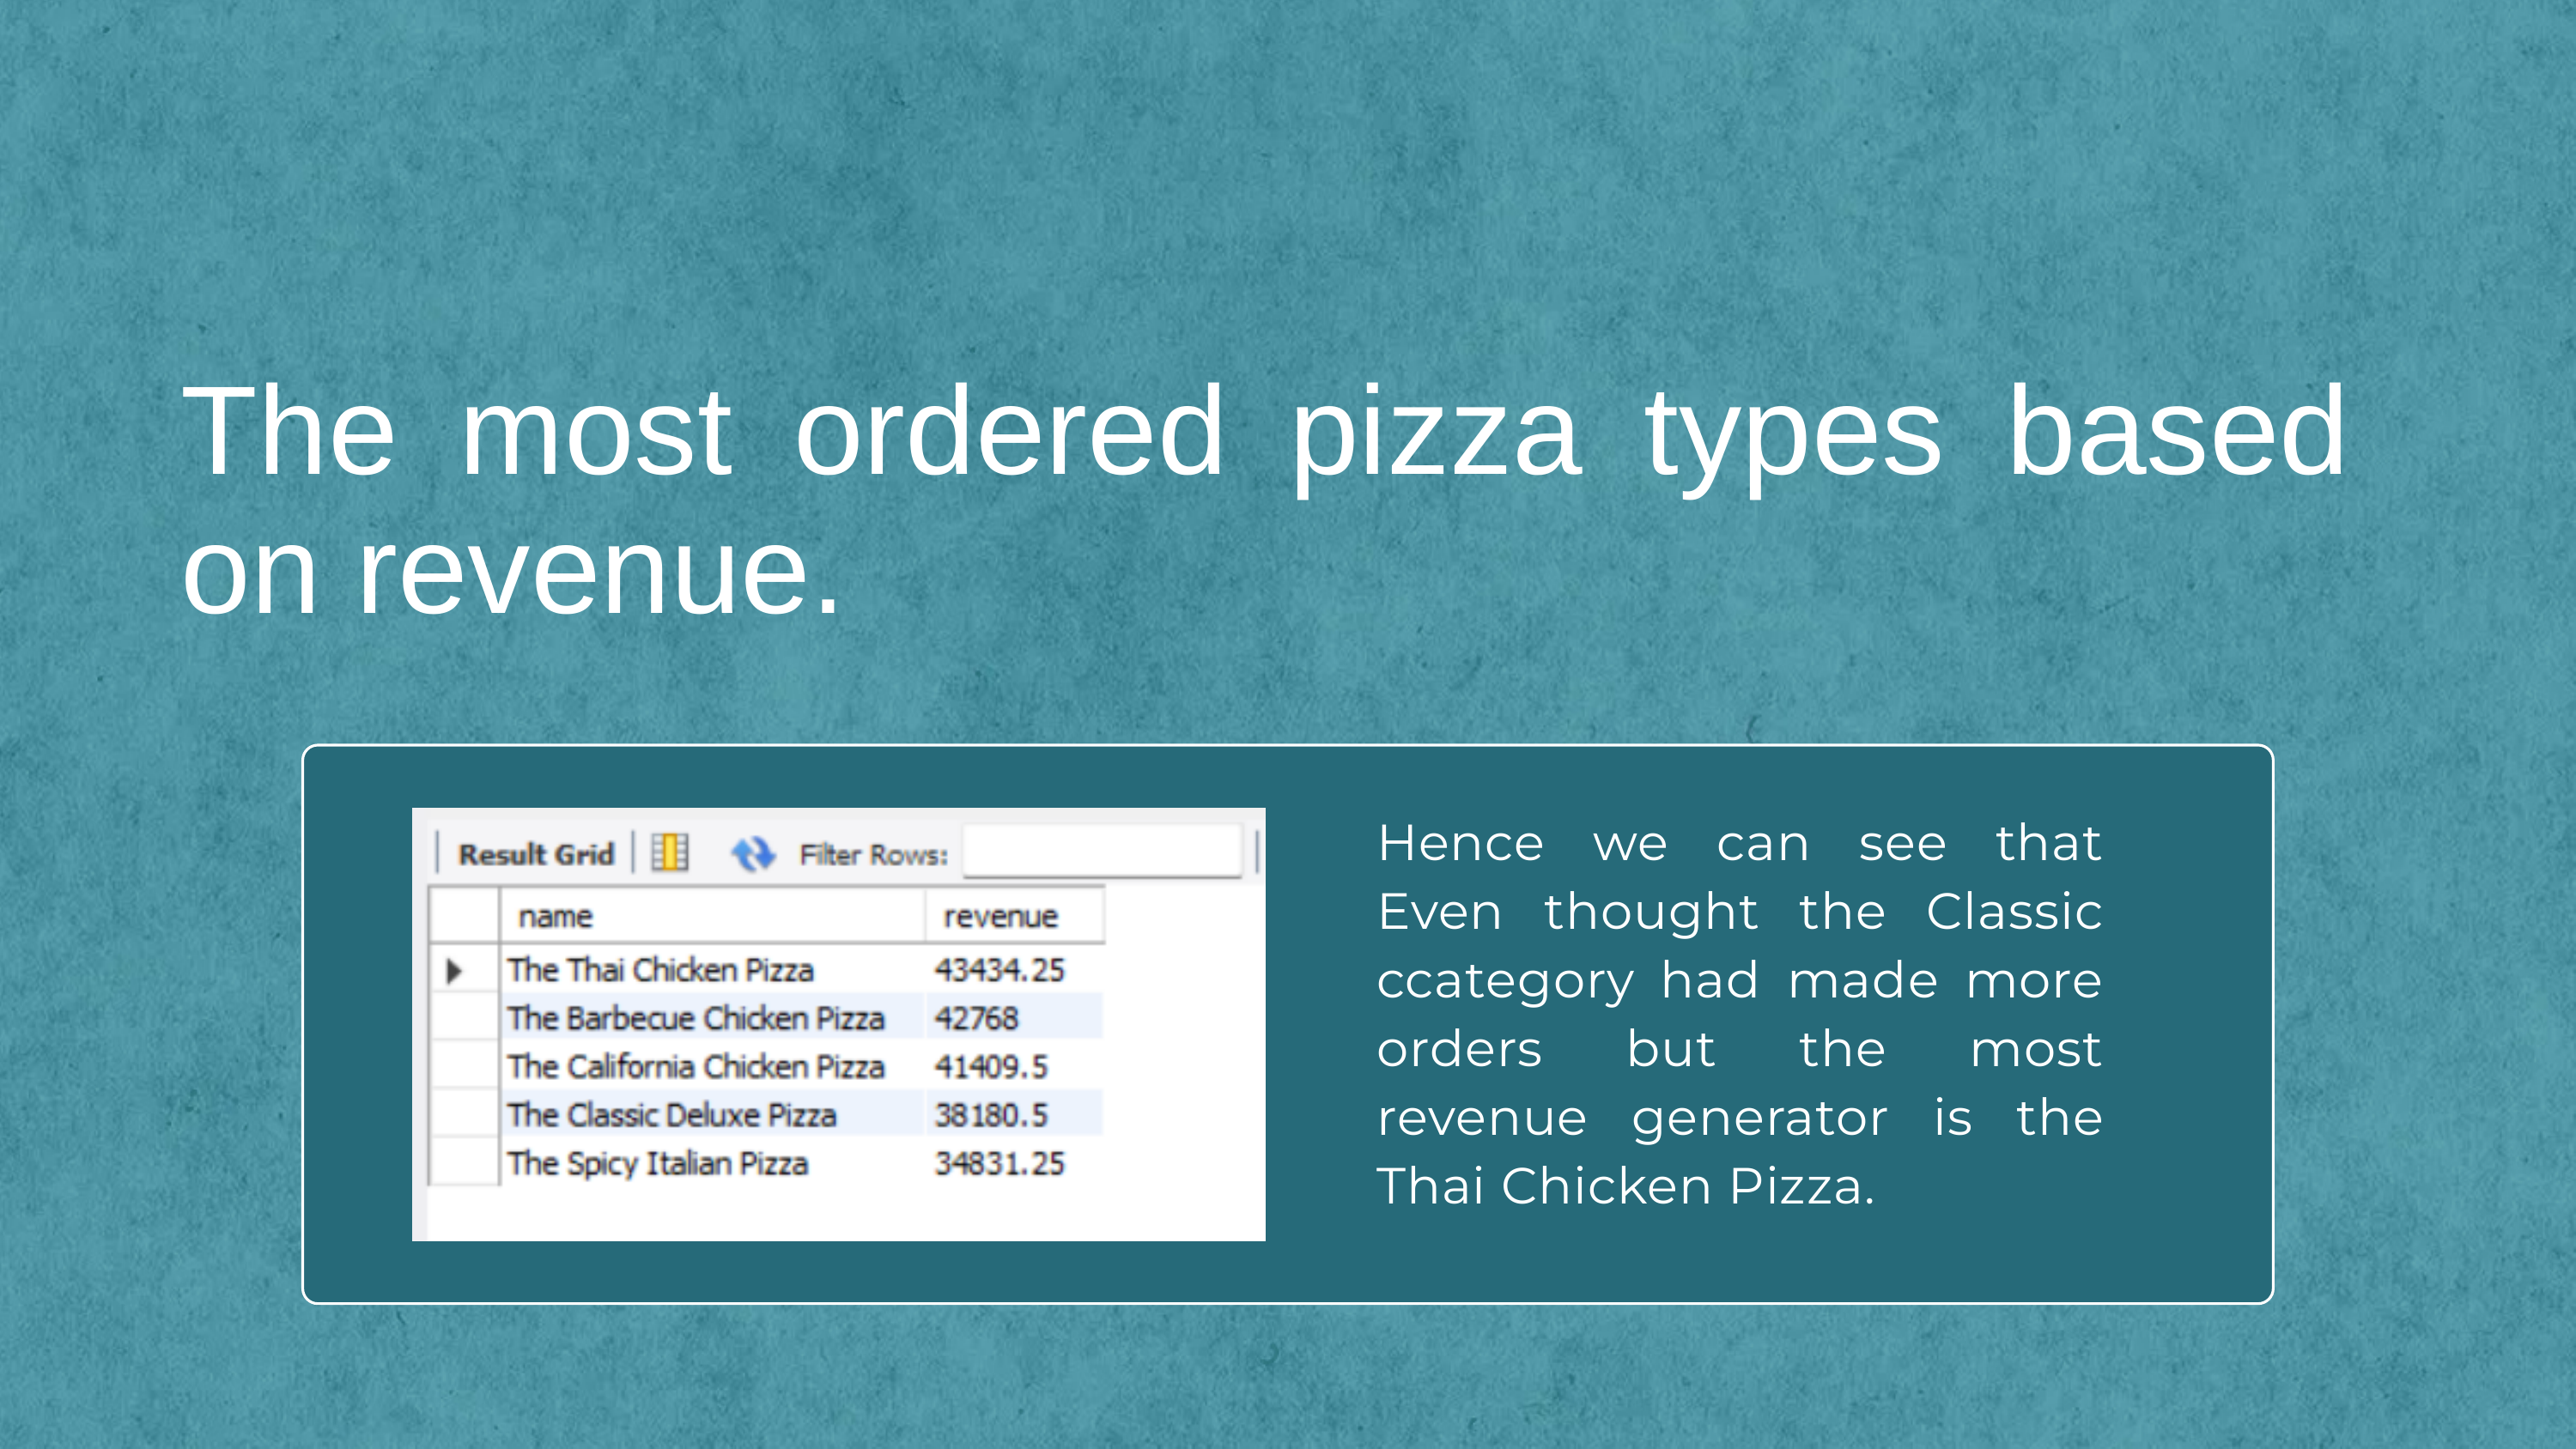

The most ordered pizza types based on revenue.

Hence we can see that Even thought the Classic ccategory had made more orders but the most revenue generator is the Thai Chicken Pizza.